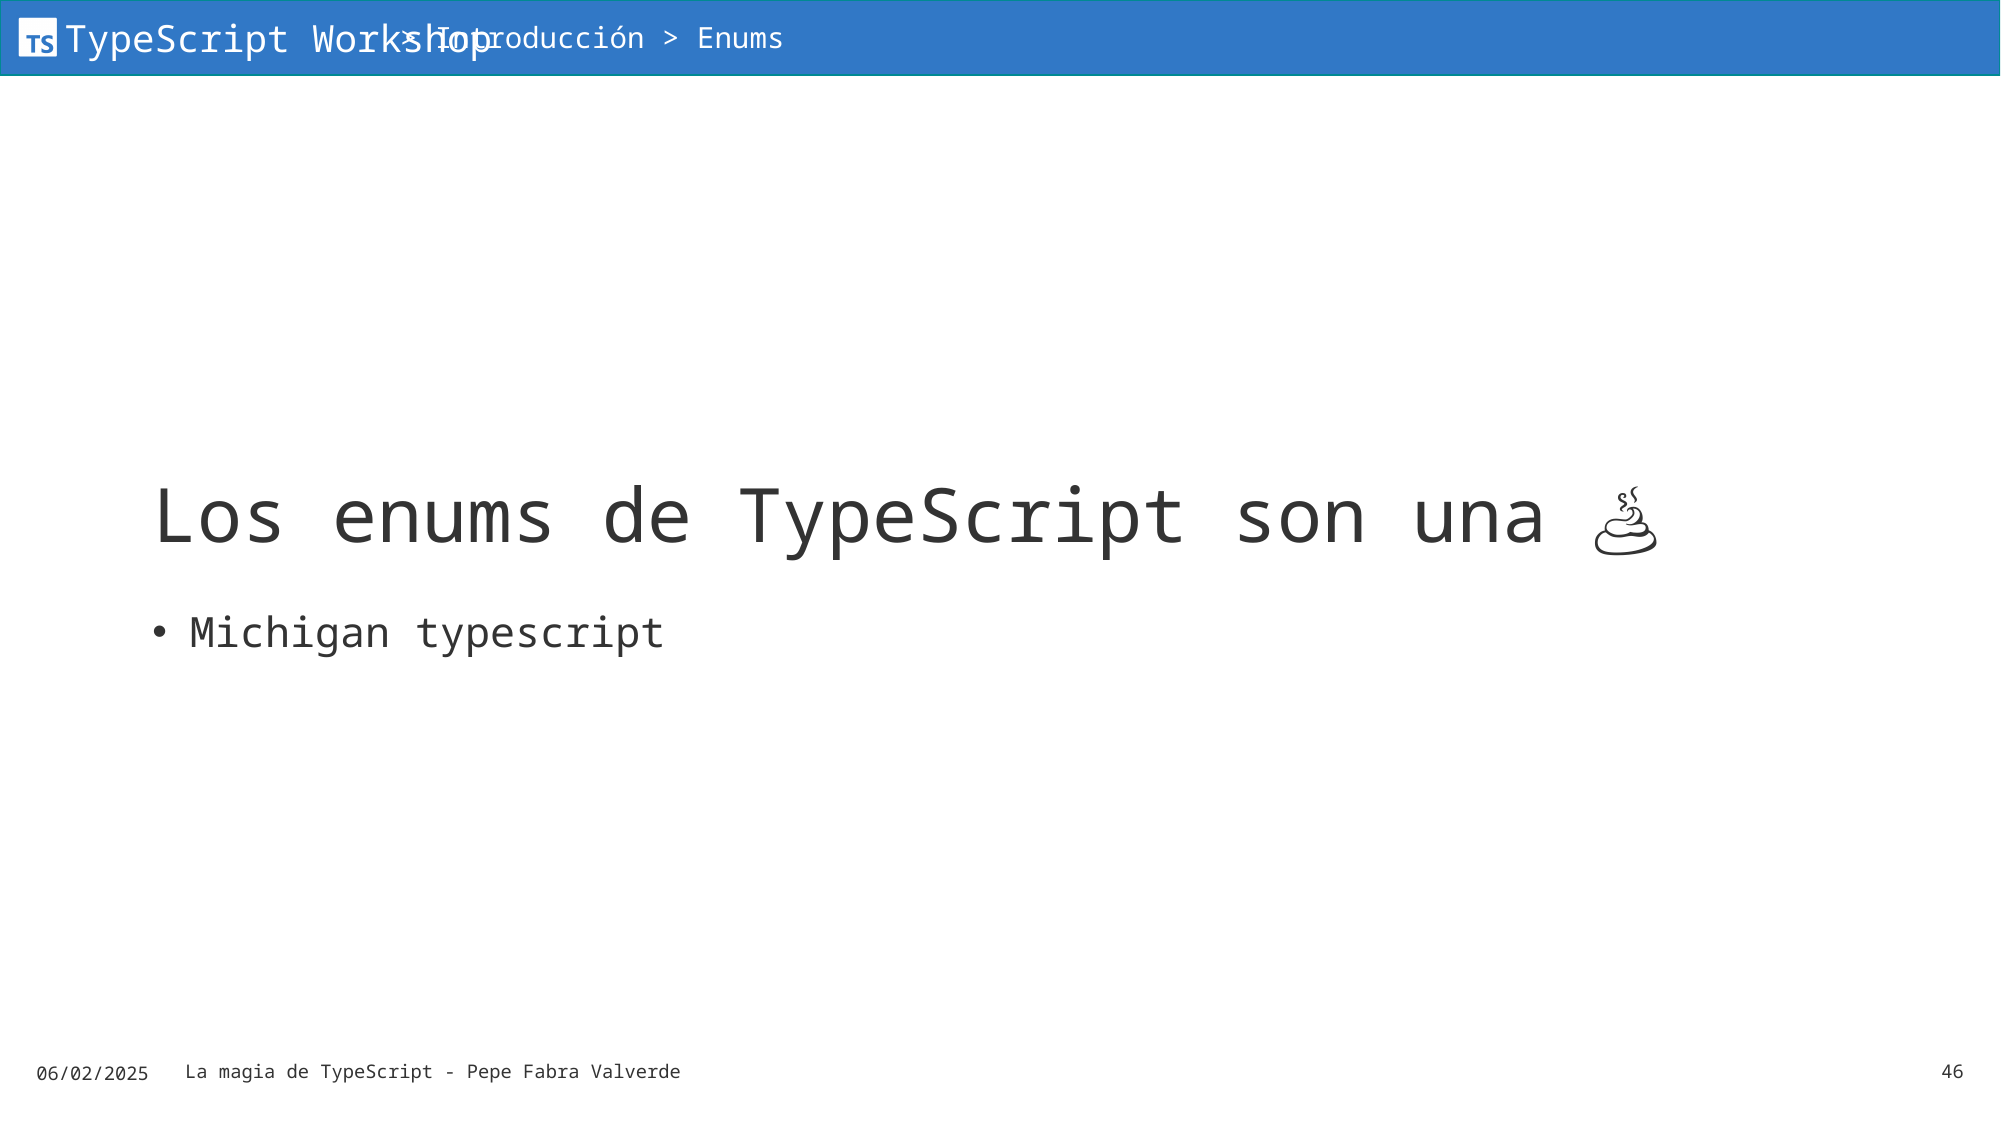

> Introducción > Enums
# Los enums de TypeScript son una 💩
Michigan typescript
06/02/2025
La magia de TypeScript - Pepe Fabra Valverde
46